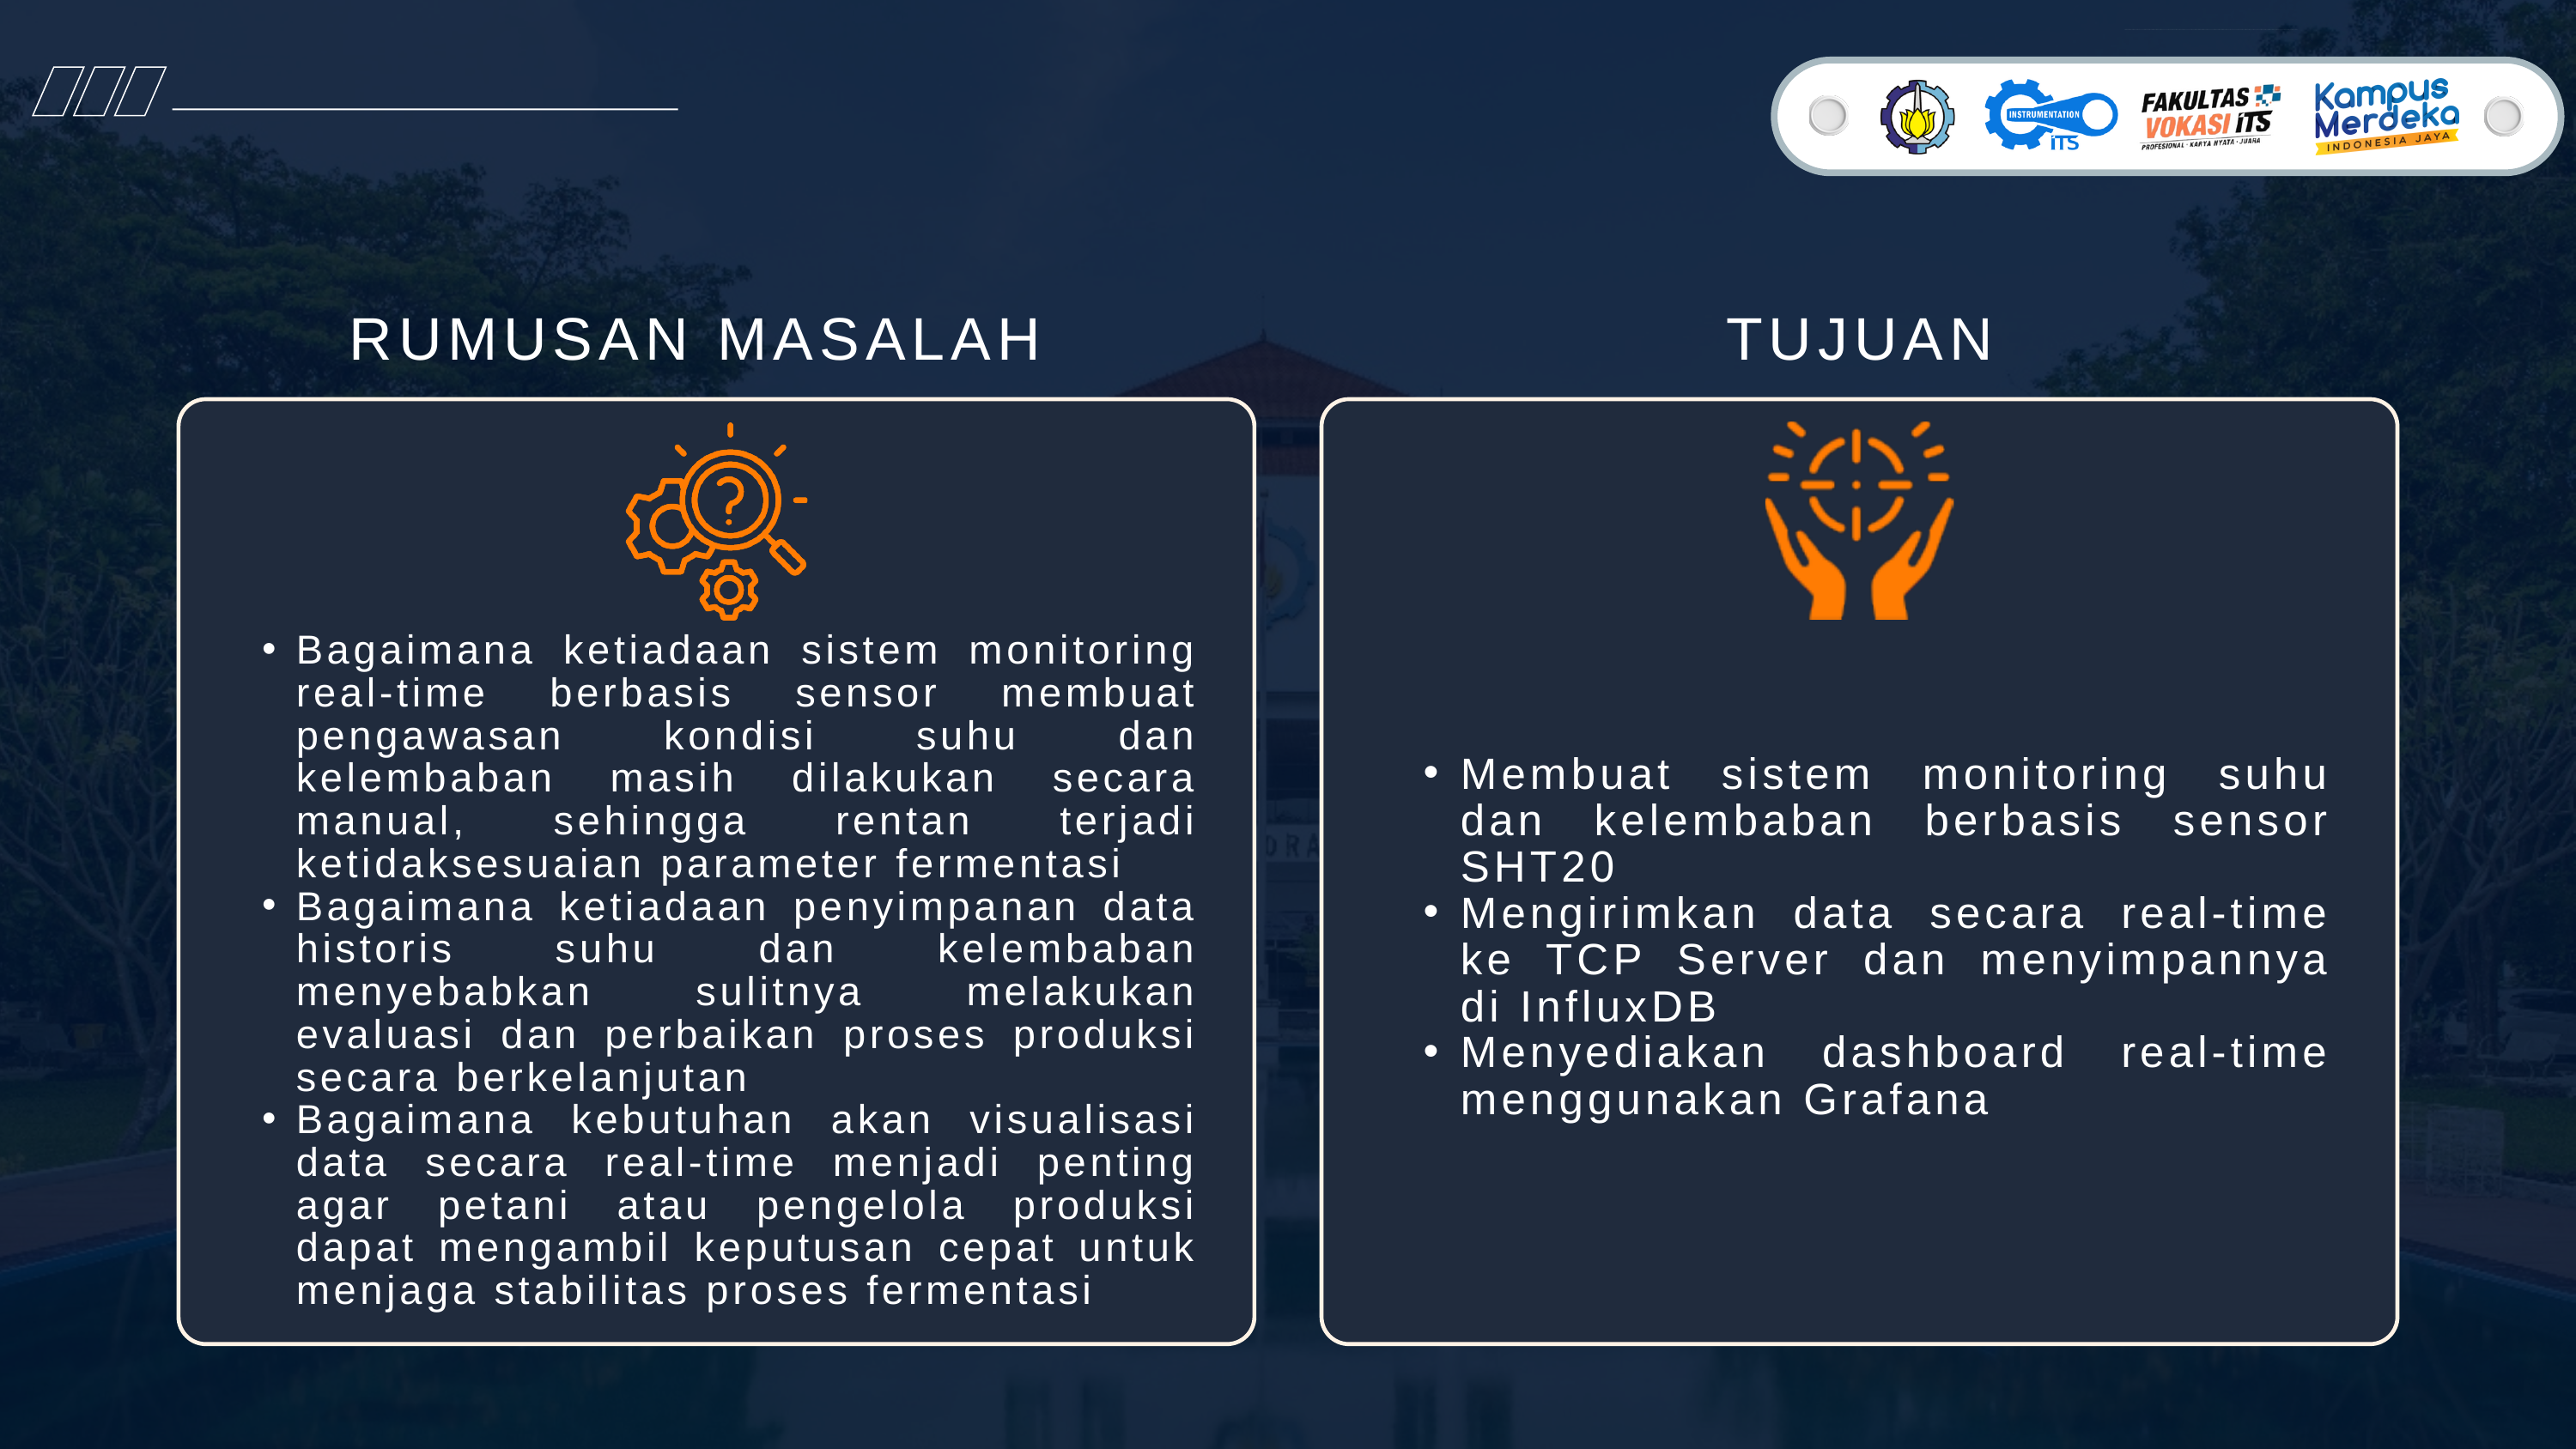

RUMUSAN MASALAH
TUJUAN

Bagaimana ketiadaan sistem monitoring real-time berbasis sensor membuat pengawasan kondisi suhu dan kelembaban masih dilakukan secara manual, sehingga rentan terjadi ketidaksesuaian parameter fermentasi
Bagaimana ketiadaan penyimpanan data historis suhu dan kelembaban menyebabkan sulitnya melakukan evaluasi dan perbaikan proses produksi secara berkelanjutan
Bagaimana kebutuhan akan visualisasi data secara real-time menjadi penting agar petani atau pengelola produksi dapat mengambil keputusan cepat untuk menjaga stabilitas proses fermentasi
Membuat sistem monitoring suhu dan kelembaban berbasis sensor SHT20
Mengirimkan data secara real-time ke TCP Server dan menyimpannya di InfluxDB
Menyediakan dashboard real-time menggunakan Grafana